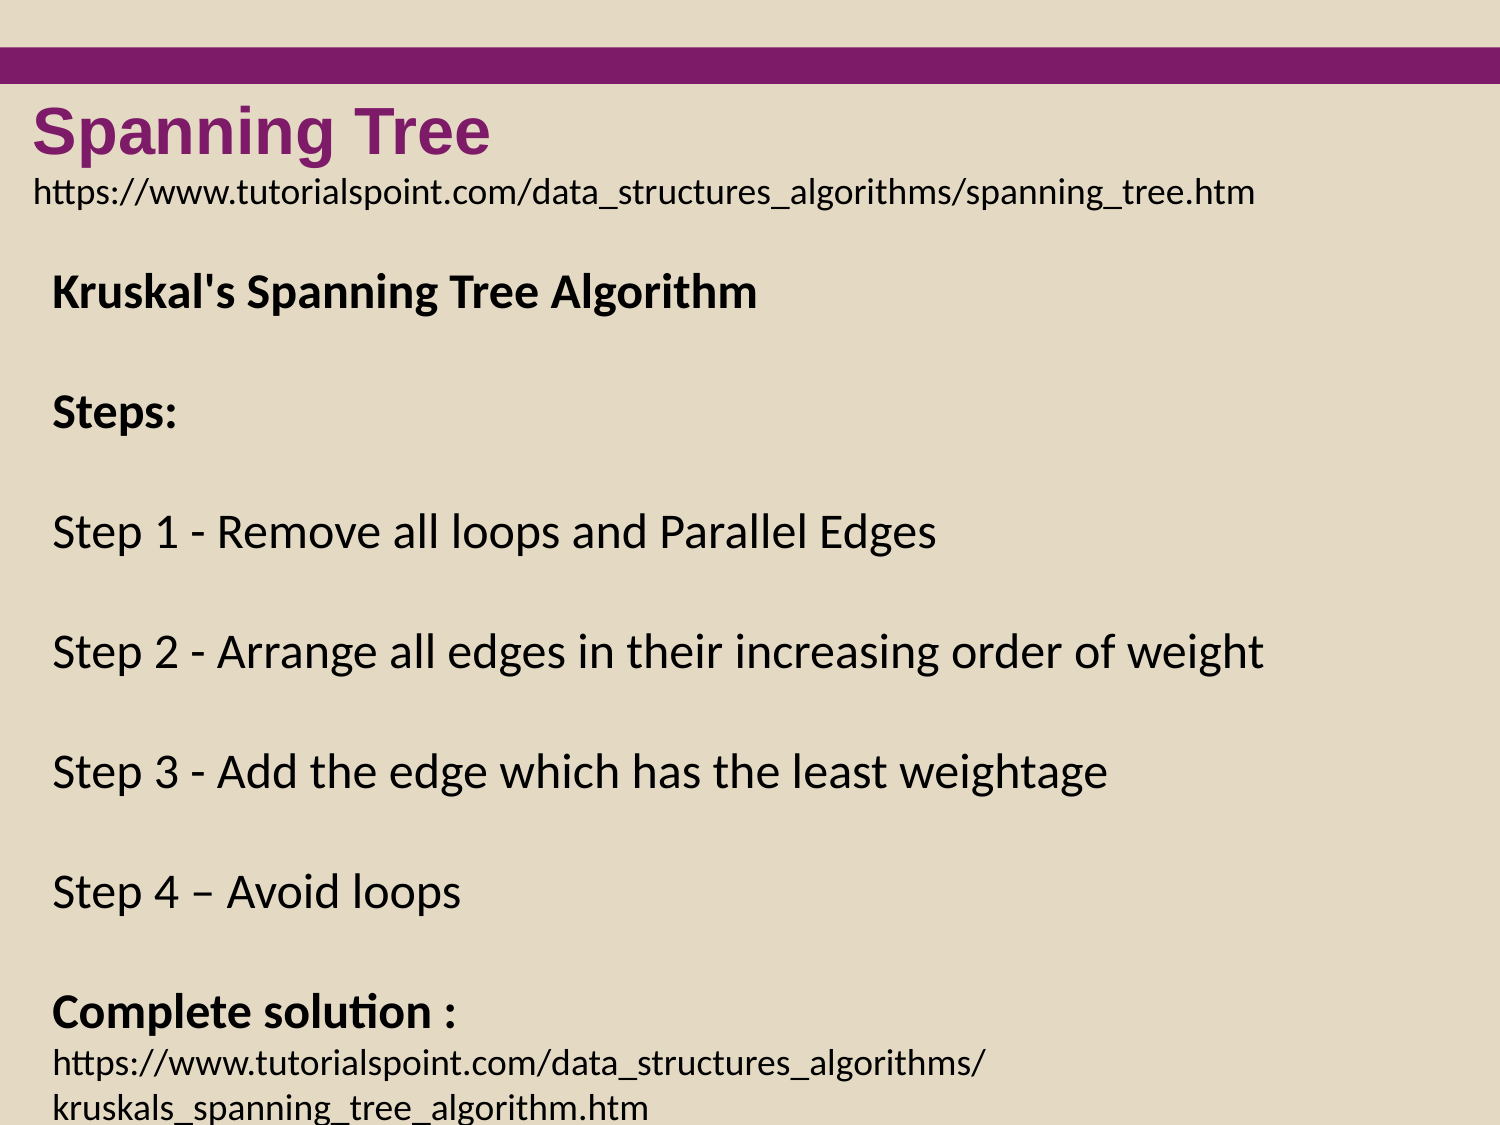

Spanning Tree
https://www.tutorialspoint.com/data_structures_algorithms/spanning_tree.htm

Kruskal's Spanning Tree Algorithm

Steps:

Step 1 - Remove all loops and Parallel Edges

Step 2 - Arrange all edges in their increasing order of weight

Step 3 - Add the edge which has the least weightage

Step 4 – Avoid loops

Complete solution :
https://www.tutorialspoint.com/data_structures_algorithms/kruskals_spanning_tree_algorithm.htm